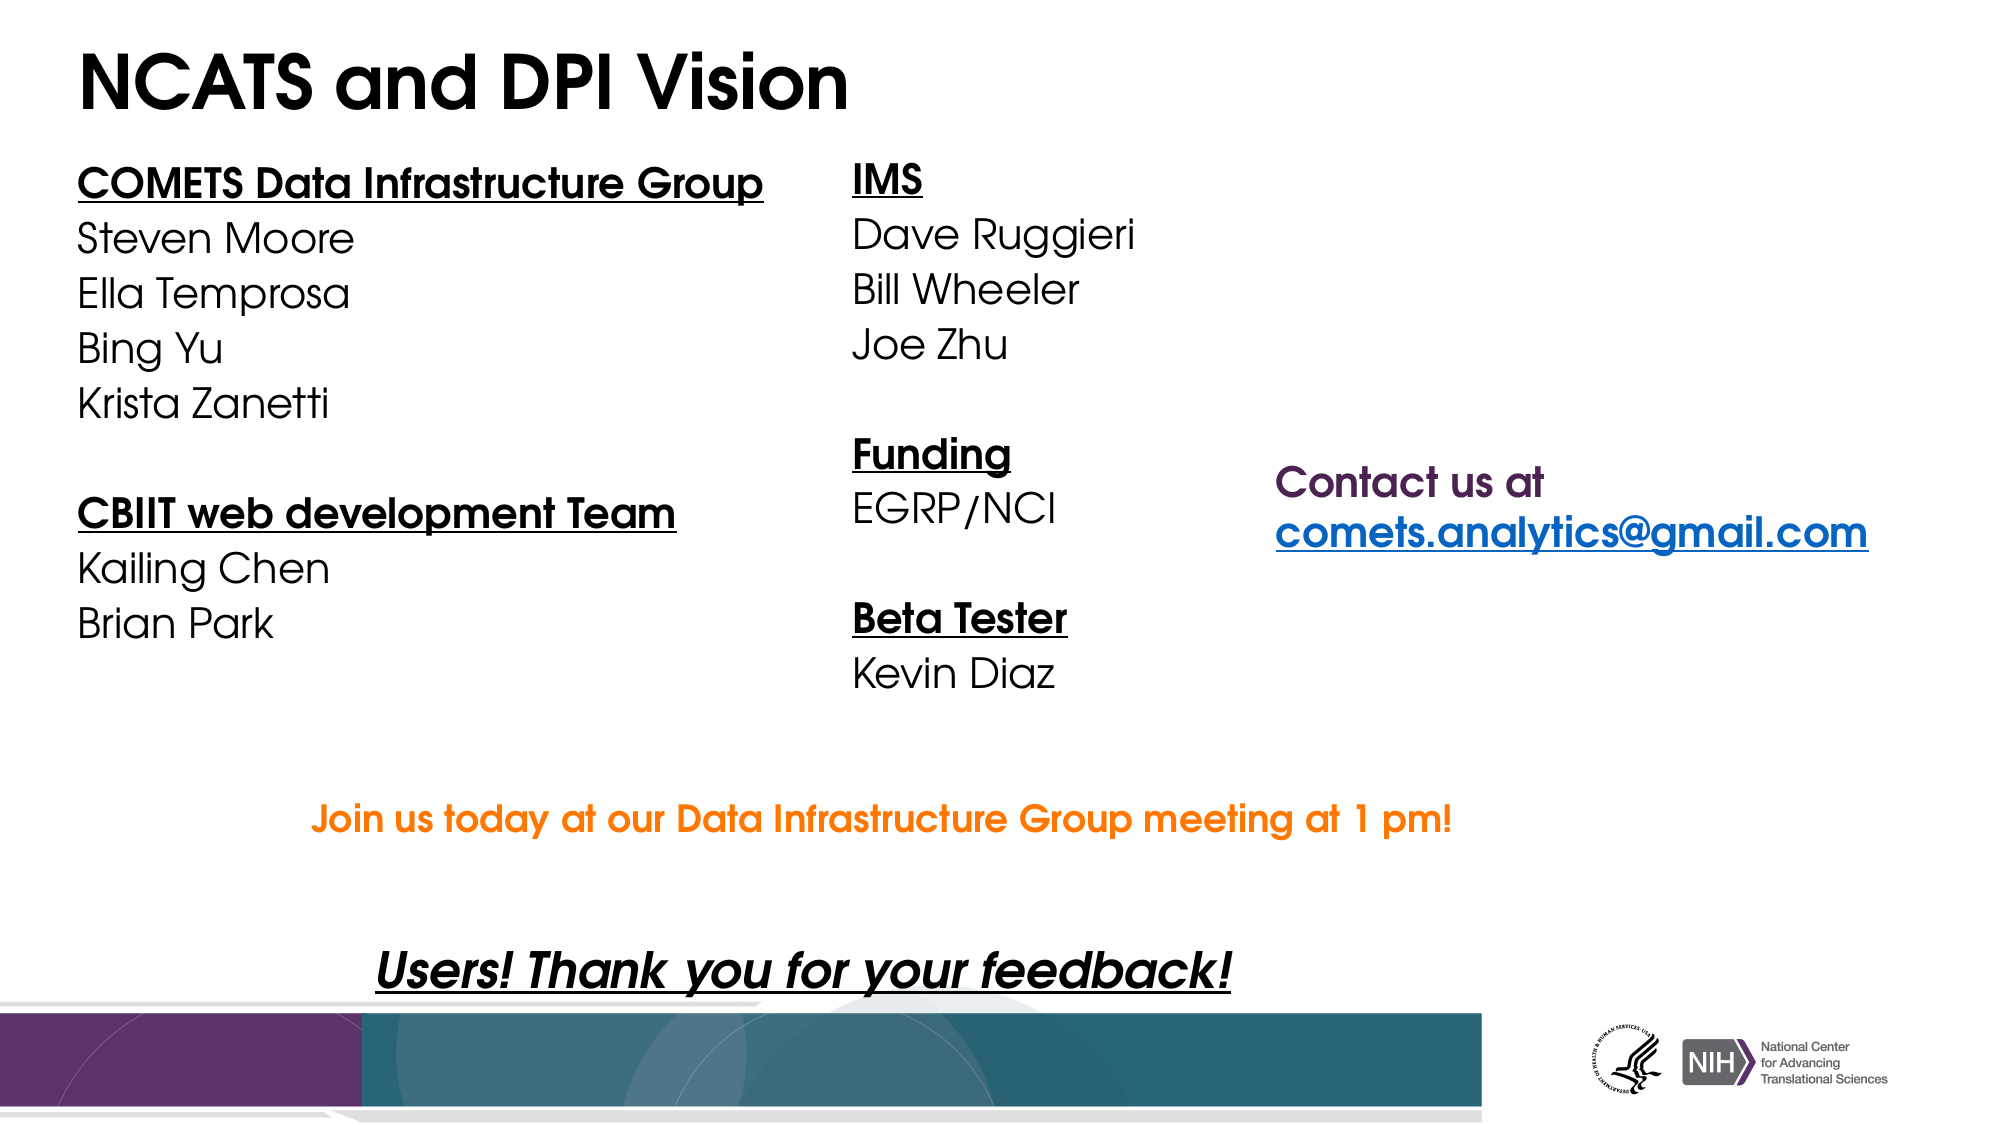

# NCATS and DPI Vision
IMS
Dave Ruggieri
Bill Wheeler
Joe Zhu

Funding
EGRP/NCI

Beta Tester
Kevin Diaz
COMETS Data Infrastructure Group
Steven Moore
Ella Temprosa
Bing Yu
Krista Zanetti

CBIIT web development Team
Kailing Chen
Brian Park

Contact us at comets.analytics@gmail.com
Join us today at our Data Infrastructure Group meeting at 1 pm!
Users! Thank you for your feedback!